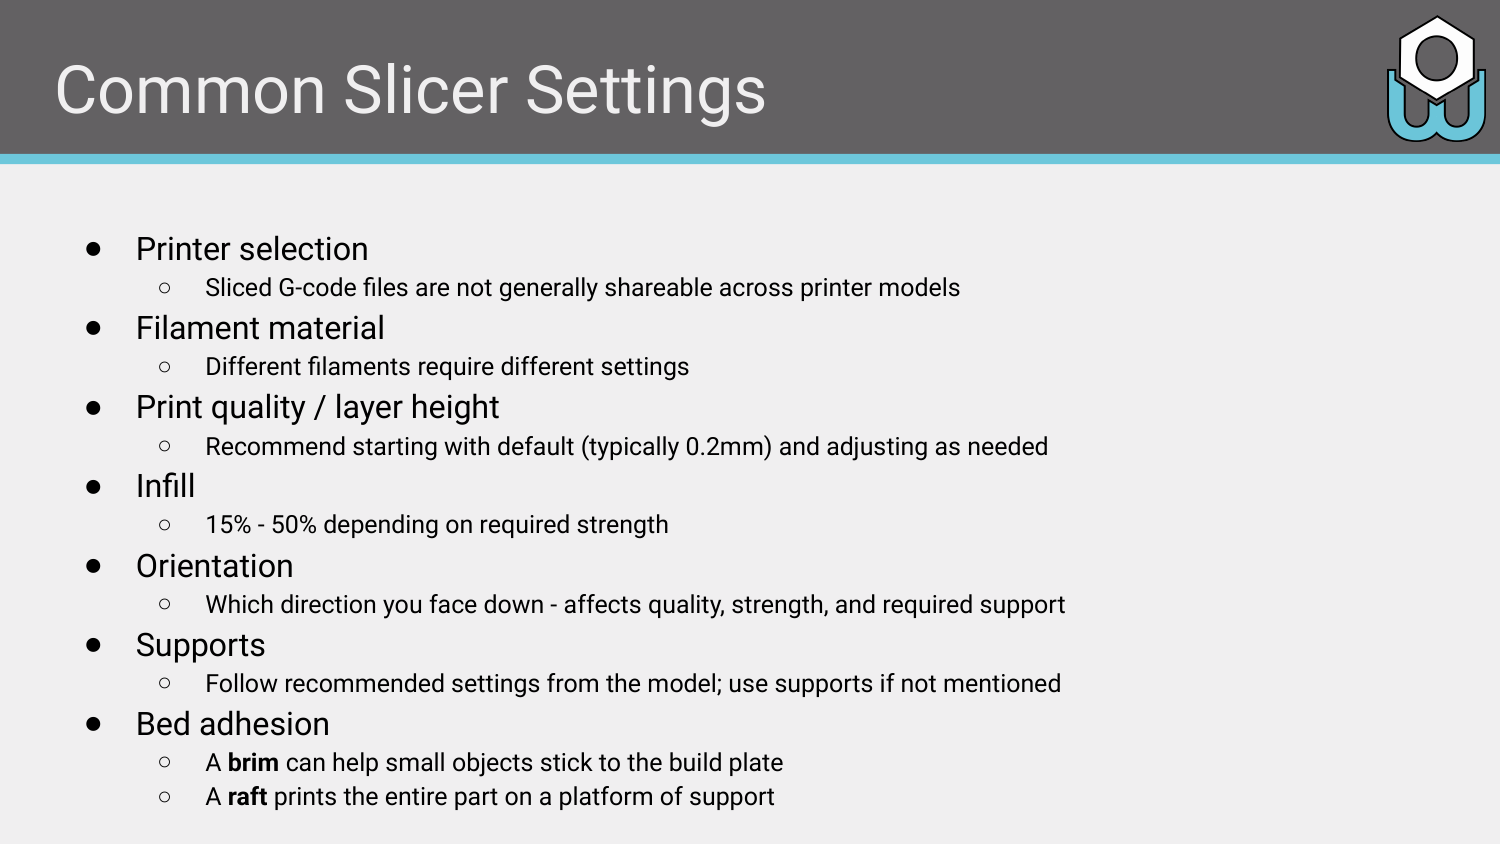

# Common Slicer Settings
Printer selection
Sliced G-code files are not generally shareable across printer models
Filament material
Different filaments require different settings
Print quality / layer height
Recommend starting with default (typically 0.2mm) and adjusting as needed
Infill
15% - 50% depending on required strength
Orientation
Which direction you face down - affects quality, strength, and required support
Supports
Follow recommended settings from the model; use supports if not mentioned
Bed adhesion
A brim can help small objects stick to the build plate
A raft prints the entire part on a platform of support